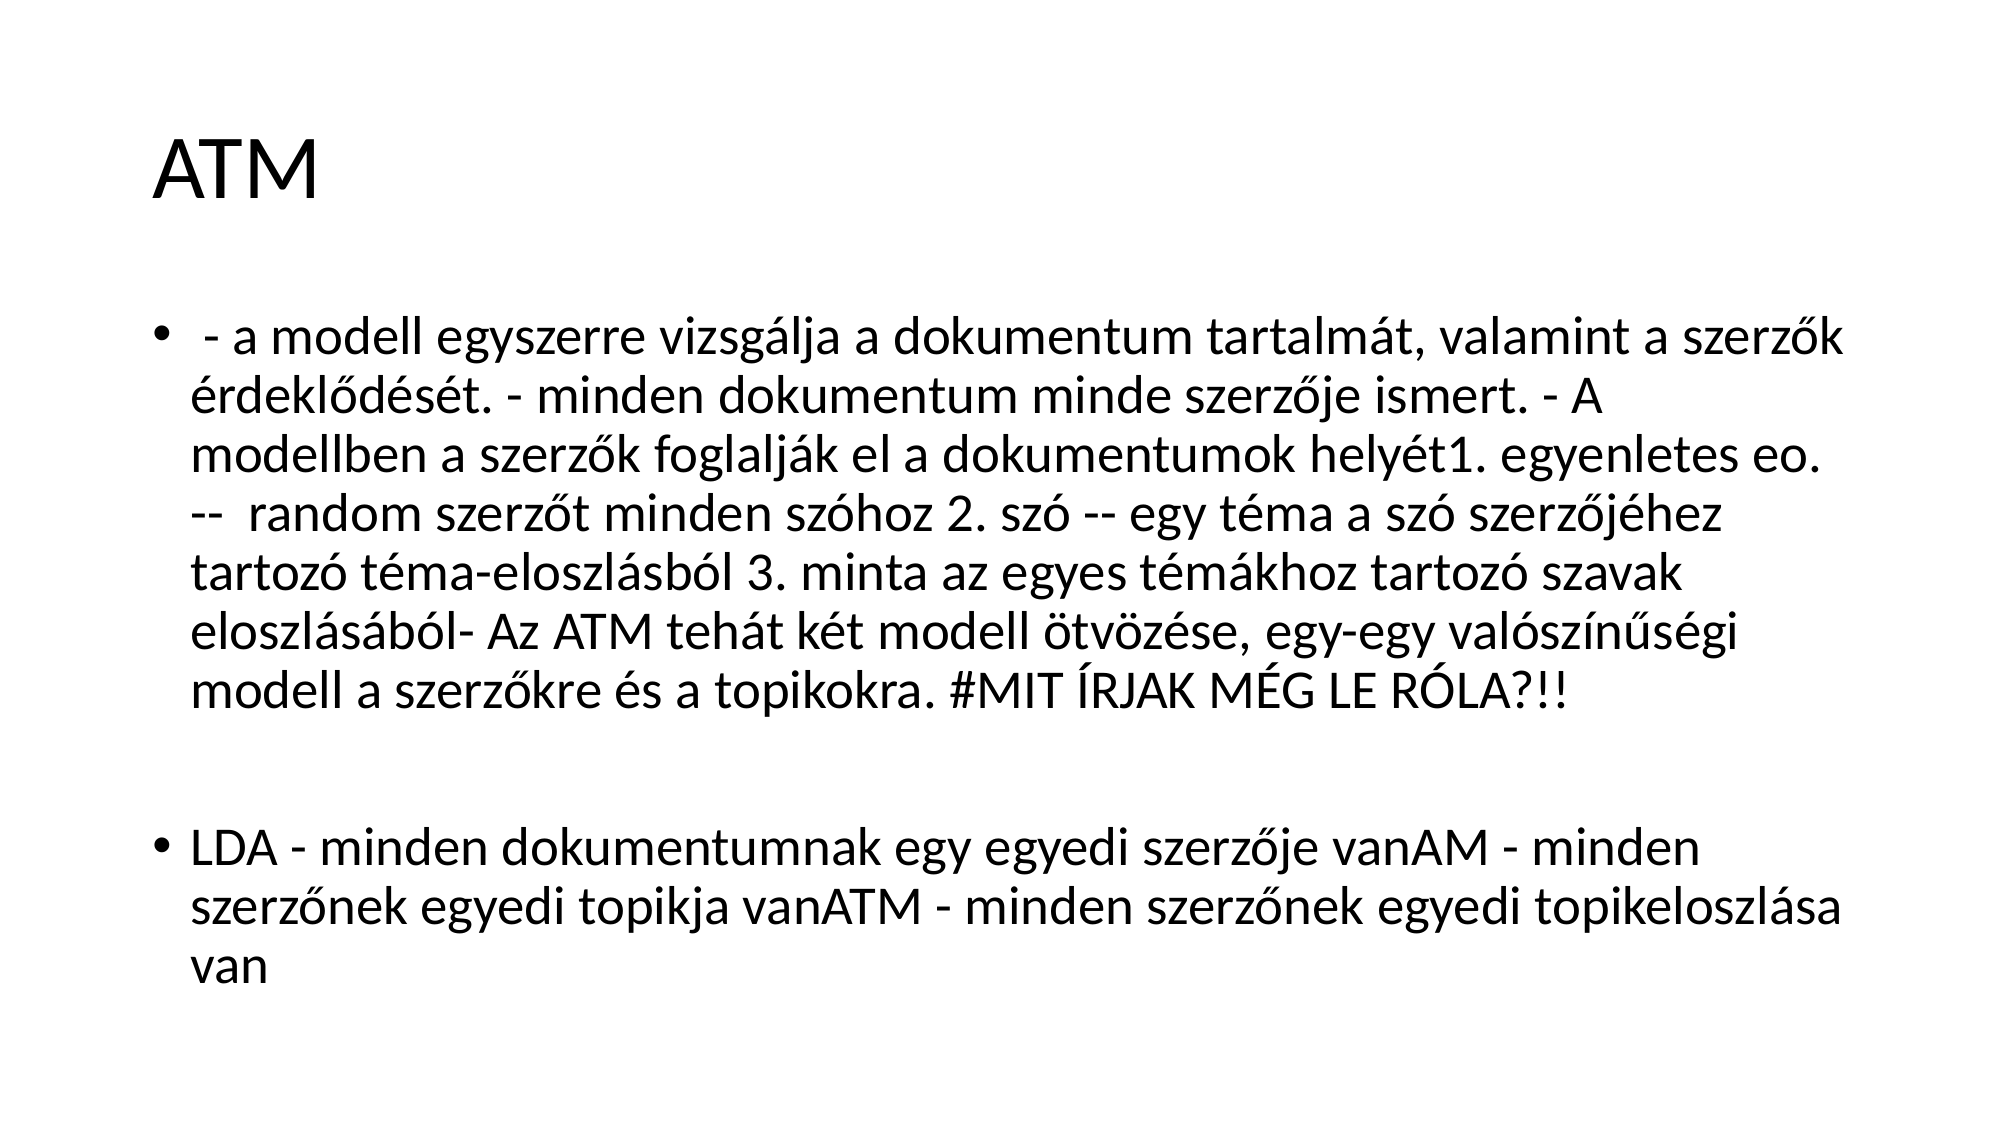

# ATM
 - a modell egyszerre vizsgálja a dokumentum tartalmát, valamint a szerzők érdeklődését. - minden dokumentum minde szerzője ismert. - A modellben a szerzők foglalják el a dokumentumok helyét1. egyenletes eo. --  random szerzőt minden szóhoz 2. szó -- egy téma a szó szerzőjéhez tartozó téma-eloszlásból 3. minta az egyes témákhoz tartozó szavak eloszlásából- Az ATM tehát két modell ötvözése, egy-egy valószínűségi modell a szerzőkre és a topikokra. #MIT ÍRJAK MÉG LE RÓLA?!!

LDA - minden dokumentumnak egy egyedi szerzője vanAM - minden szerzőnek egyedi topikja vanATM - minden szerzőnek egyedi topikeloszlása van